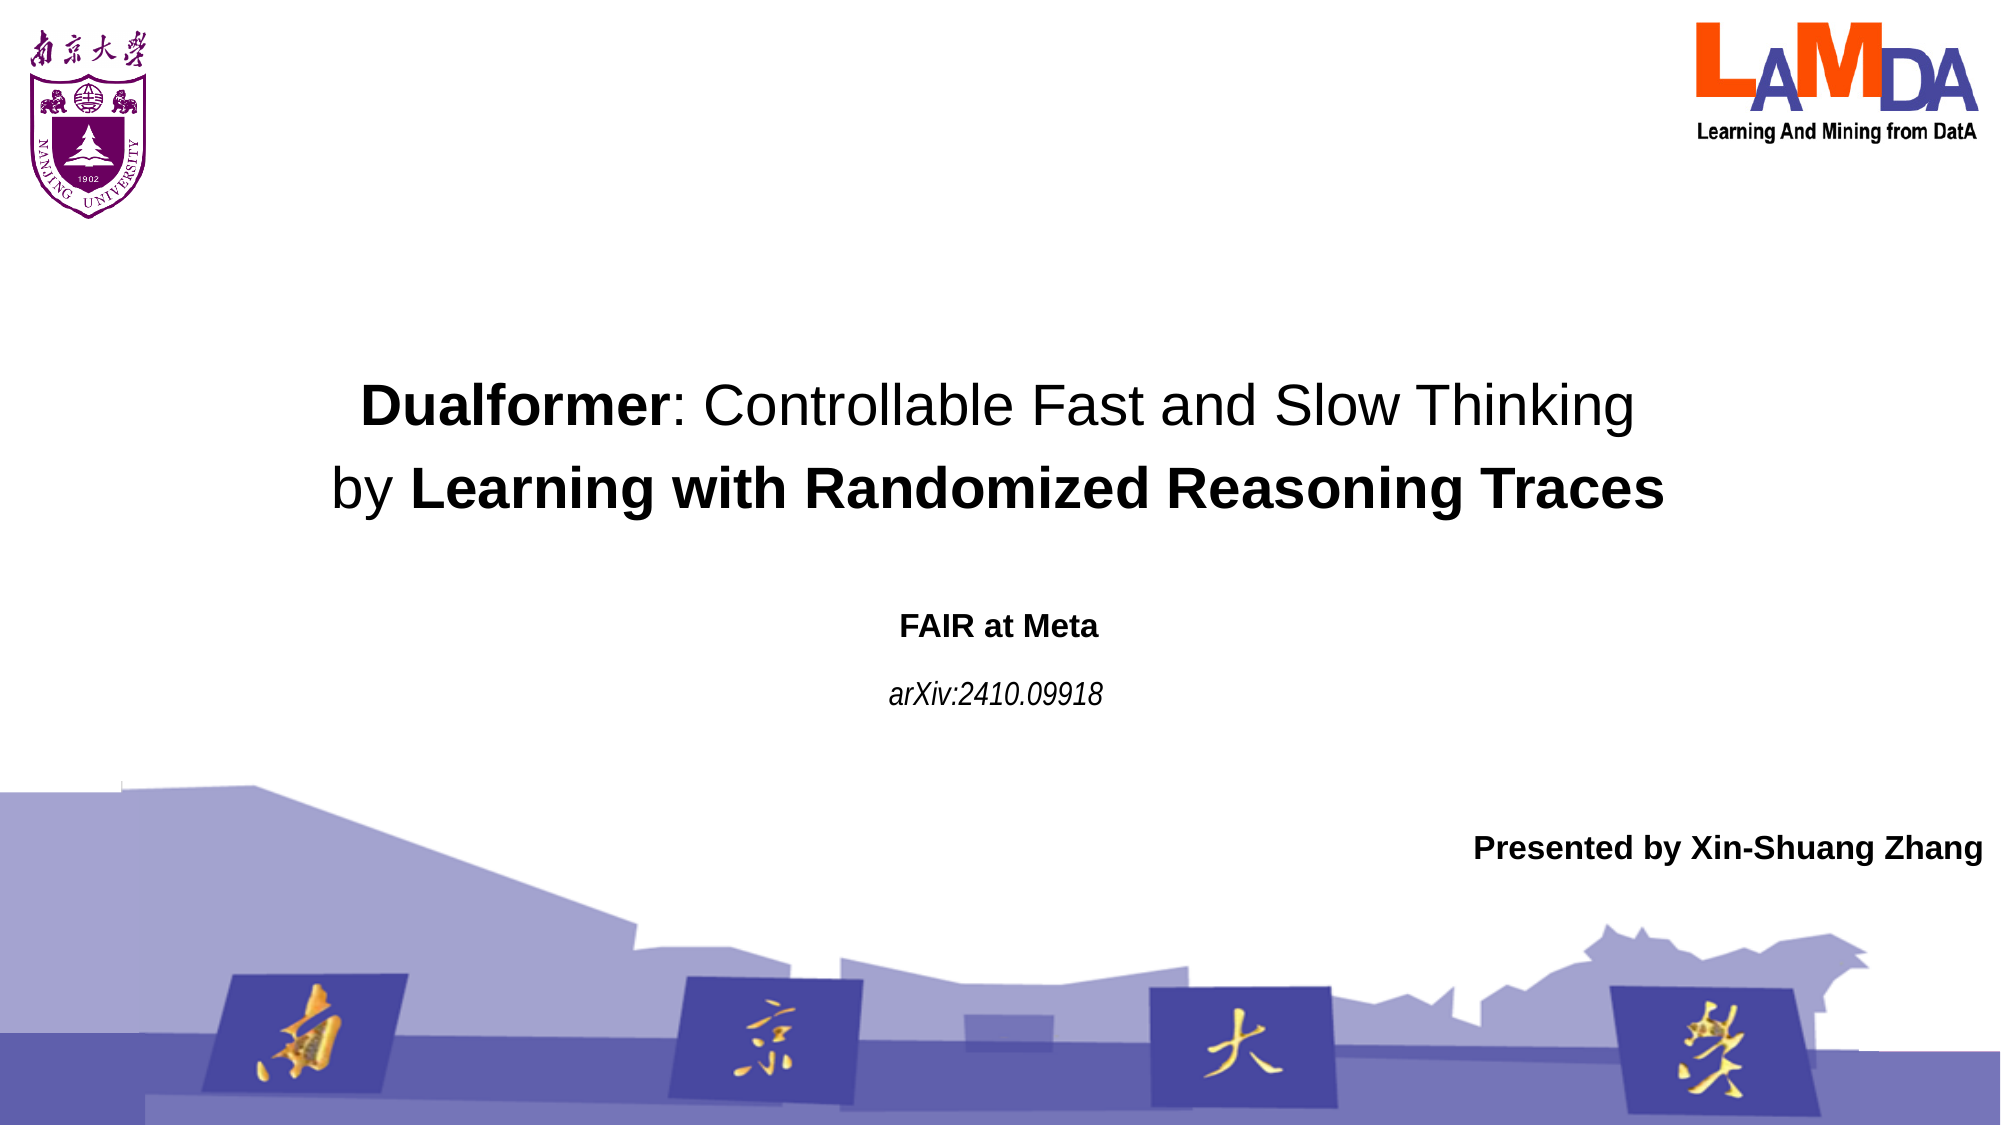

# Dualformer: Controllable Fast and Slow Thinking by Learning with Randomized Reasoning Traces
FAIR at Meta
arXiv:2410.09918
Presented by Xin-Shuang Zhang